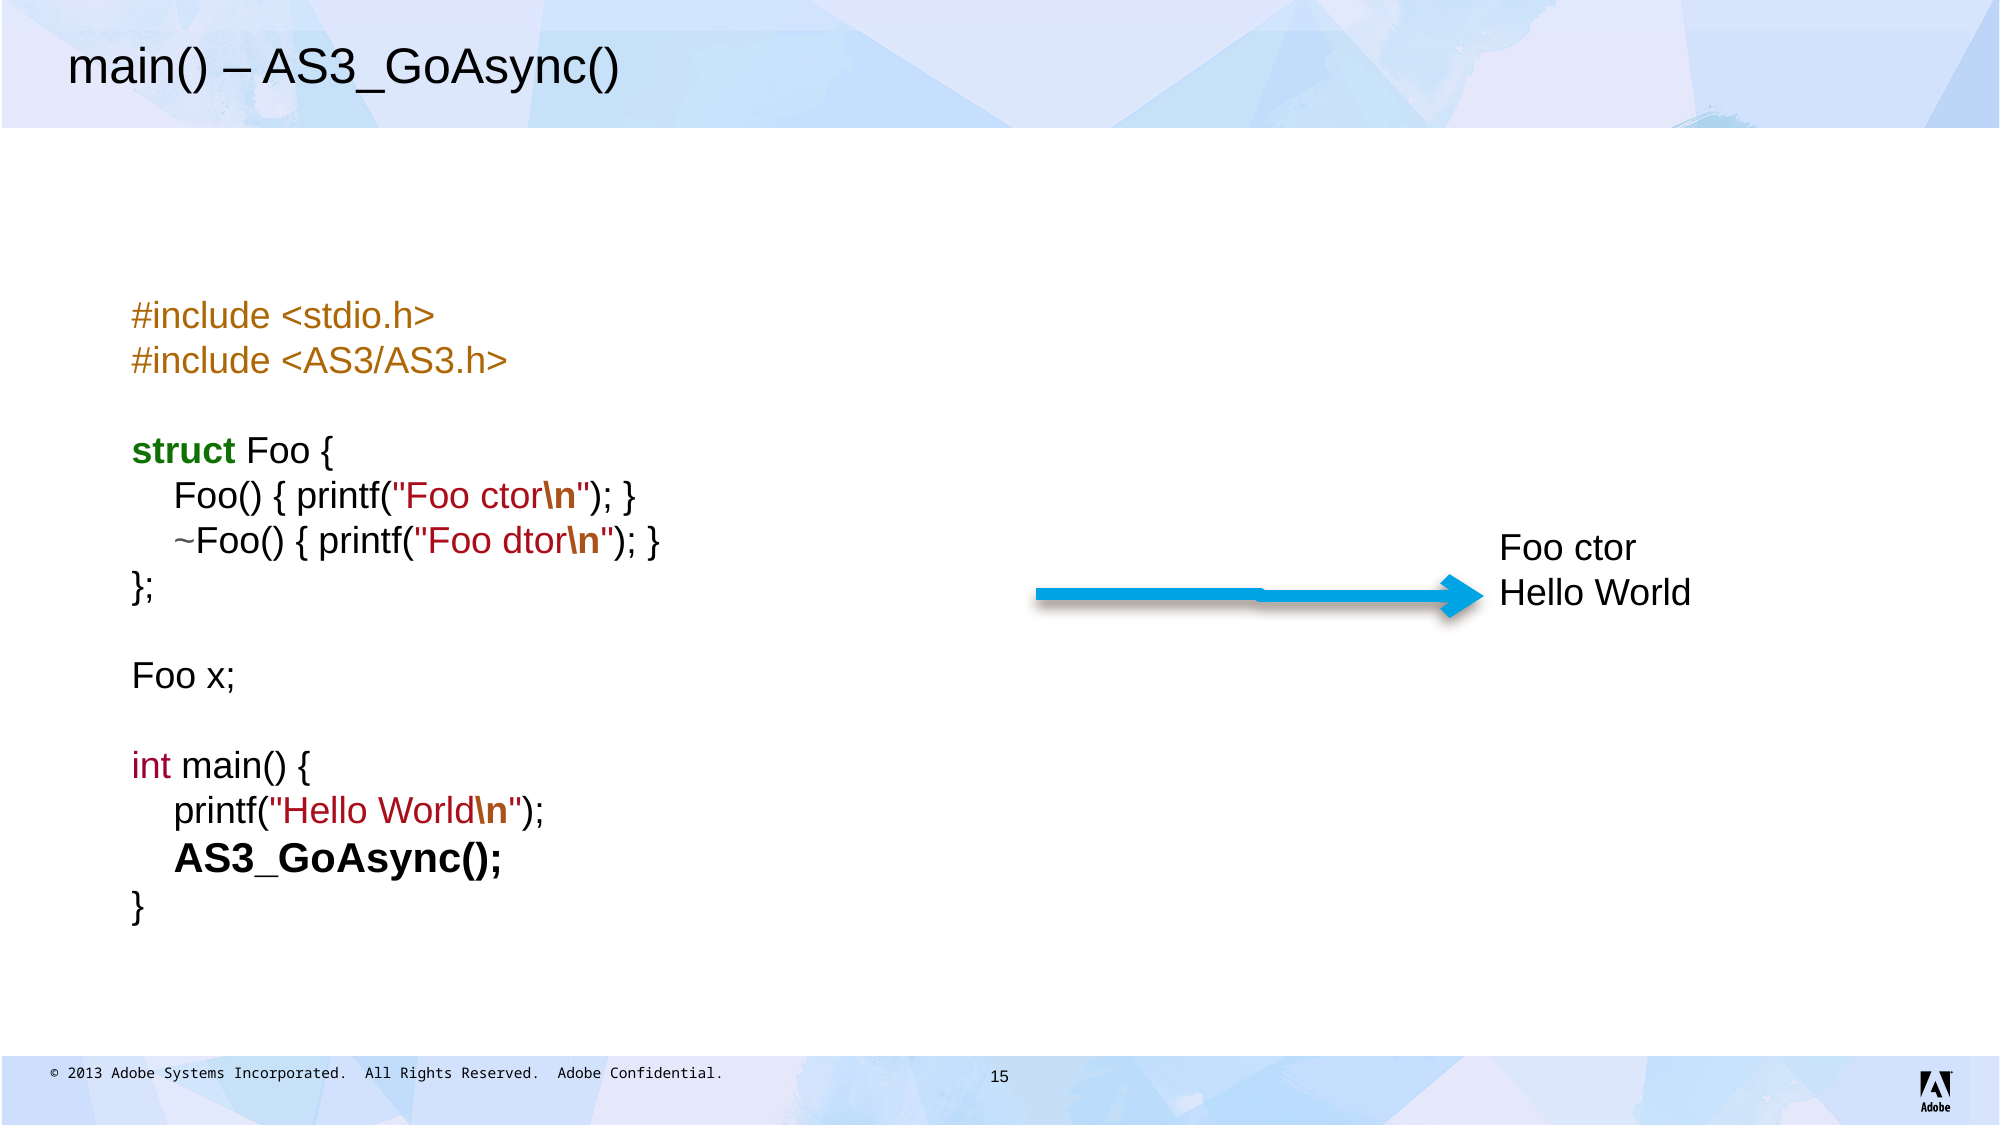

# main() – AS3_GoAsync()
#include <stdio.h>
#include <AS3/AS3.h>

struct Foo {
    Foo() { printf("Foo ctor\n"); }
    ~Foo() { printf("Foo dtor\n"); }
};

Foo x;

int main() {
    printf("Hello World\n");
    AS3_GoAsync();
}
Foo ctor
Hello World

15